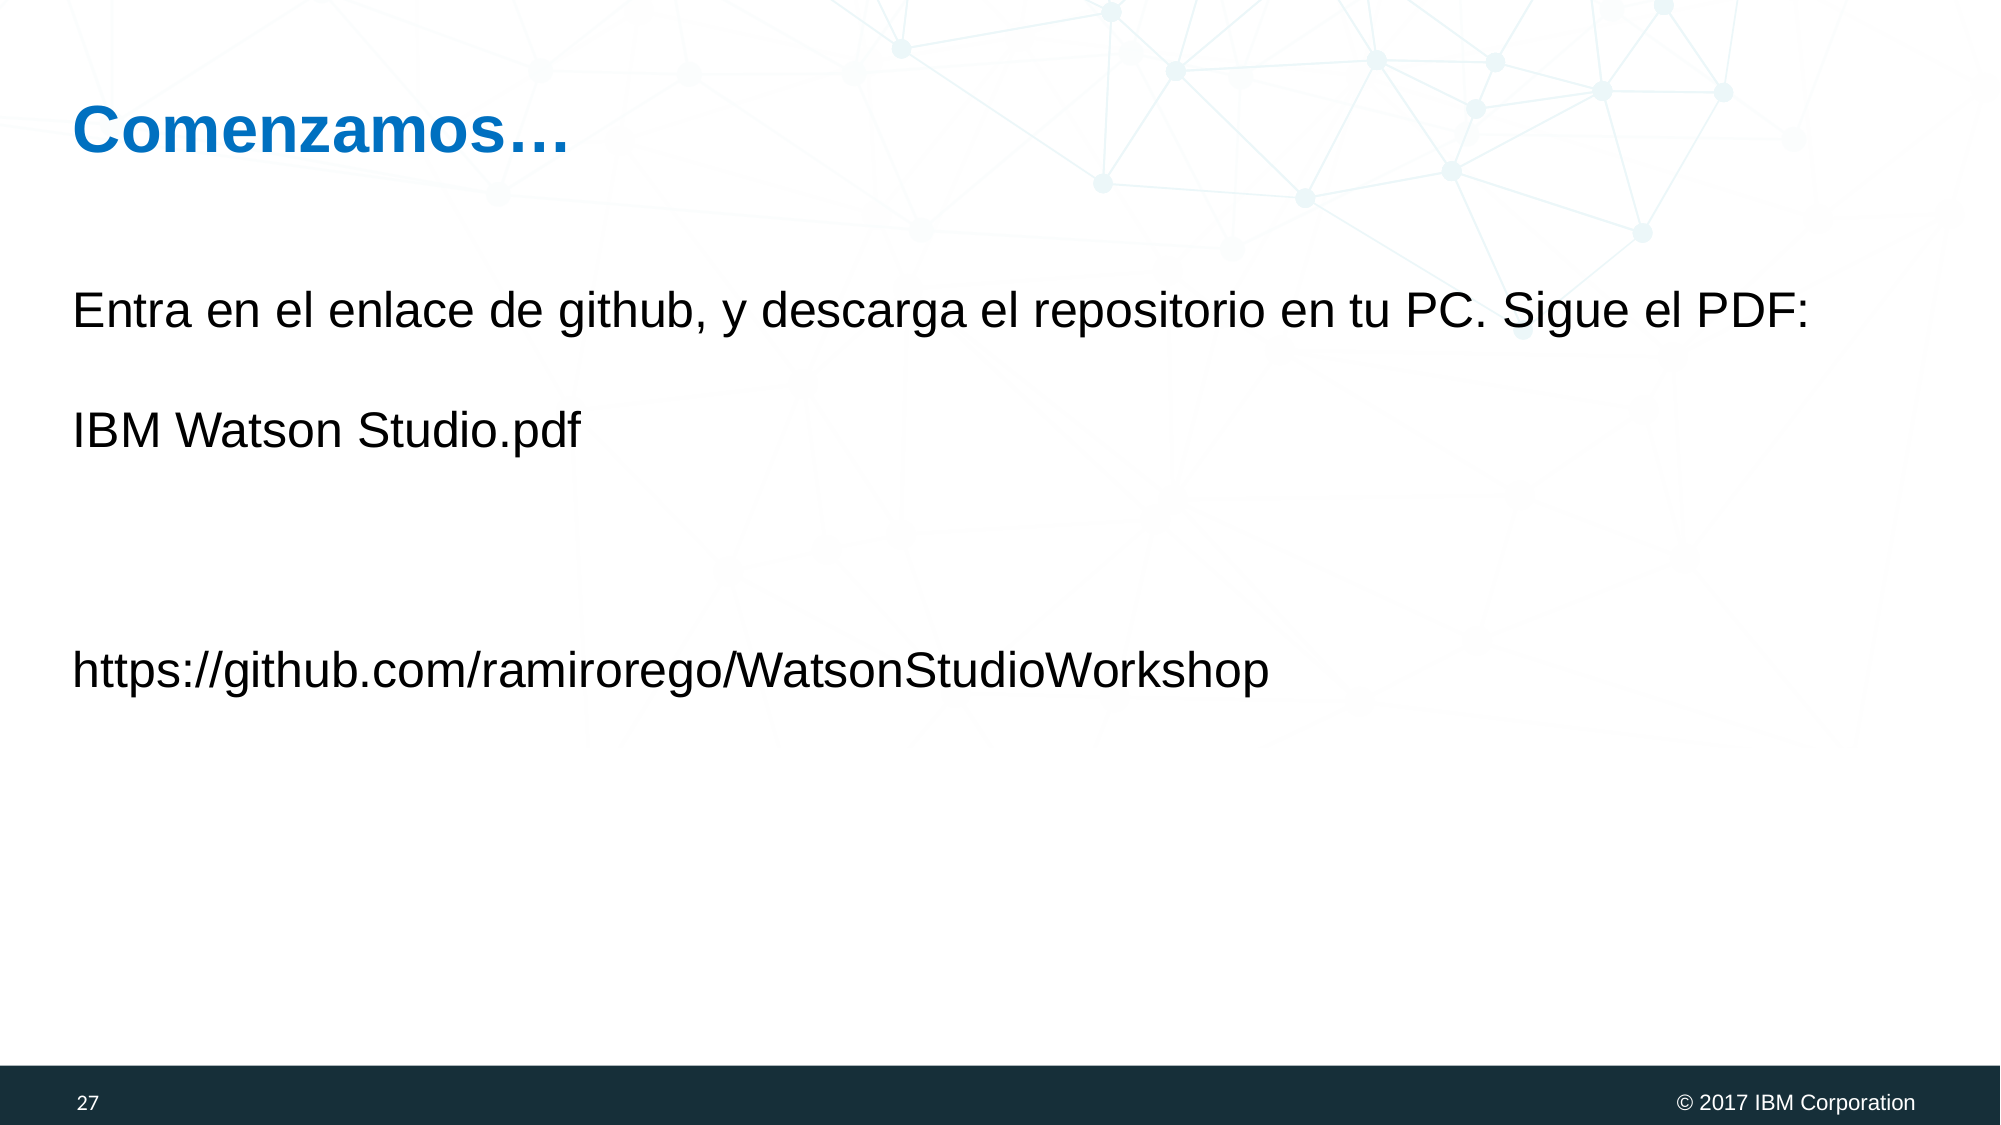

# Comenzamos…
Entra en el enlace de github, y descarga el repositorio en tu PC. Sigue el PDF:
IBM Watson Studio.pdf

https://github.com/ramirorego/WatsonStudioWorkshop